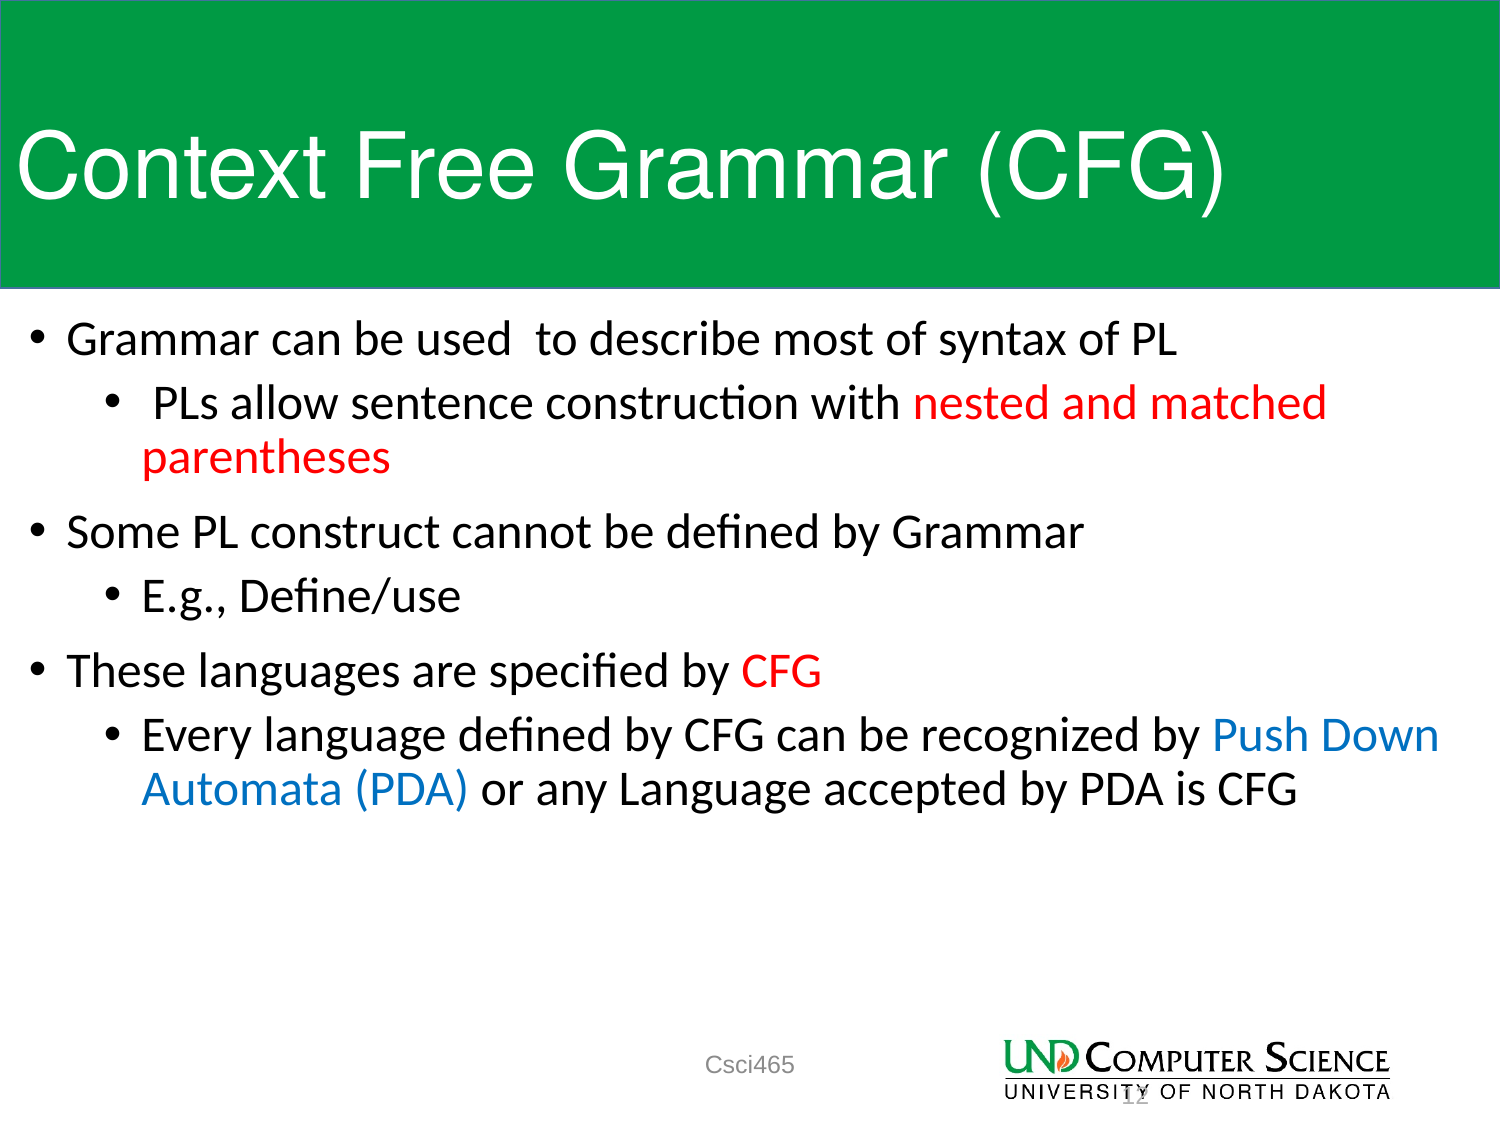

# Context Free Grammar (CFG)
Grammar can be used  to describe most of syntax of PL
 PLs allow sentence construction with nested and matched parentheses
Some PL construct cannot be defined by Grammar
E.g., Define/use
These languages are specified by CFG
Every language defined by CFG can be recognized by Push Down Automata (PDA) or any Language accepted by PDA is CFG

Csci465
12